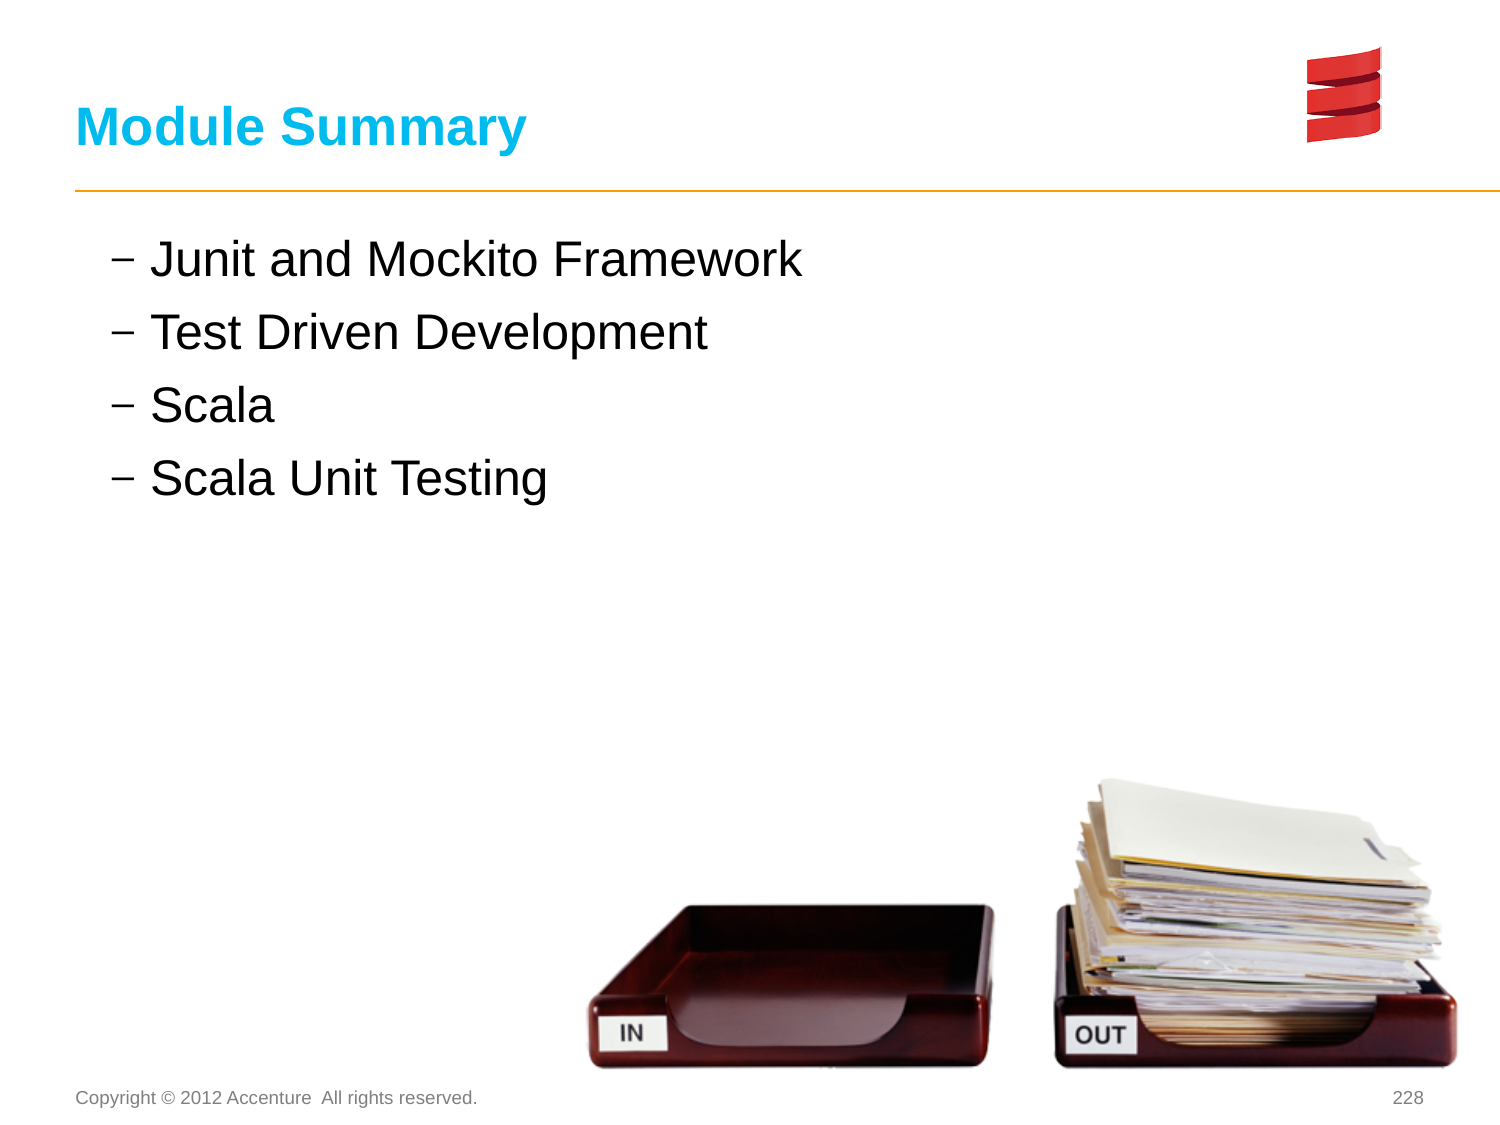

# Module Summary
Junit and Mockito Framework
Test Driven Development
Scala
Scala Unit Testing